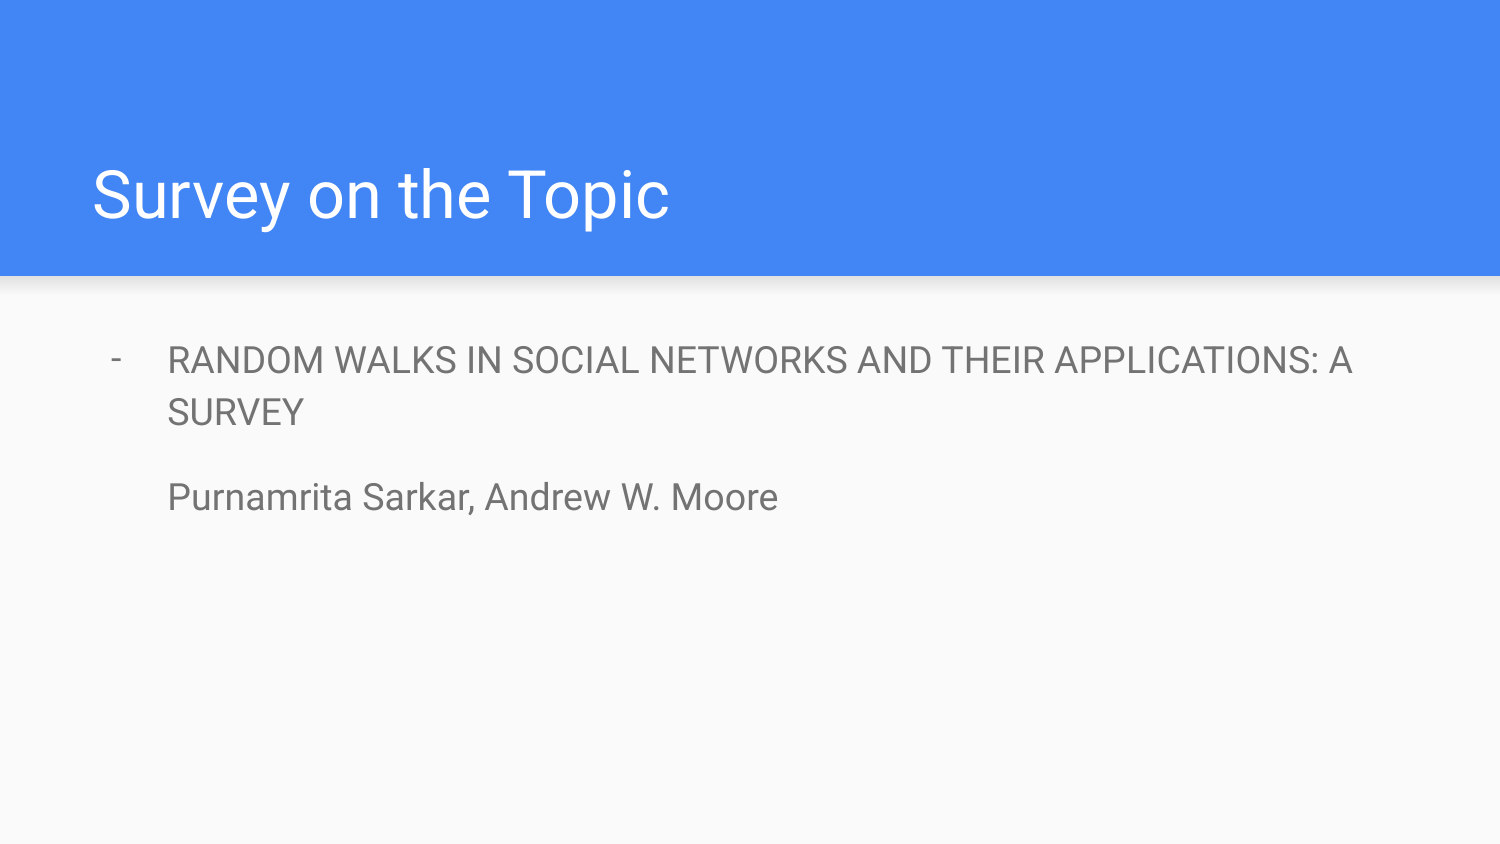

# Survey on the Topic
RANDOM WALKS IN SOCIAL NETWORKS AND THEIR APPLICATIONS: A SURVEY
Purnamrita Sarkar, Andrew W. Moore